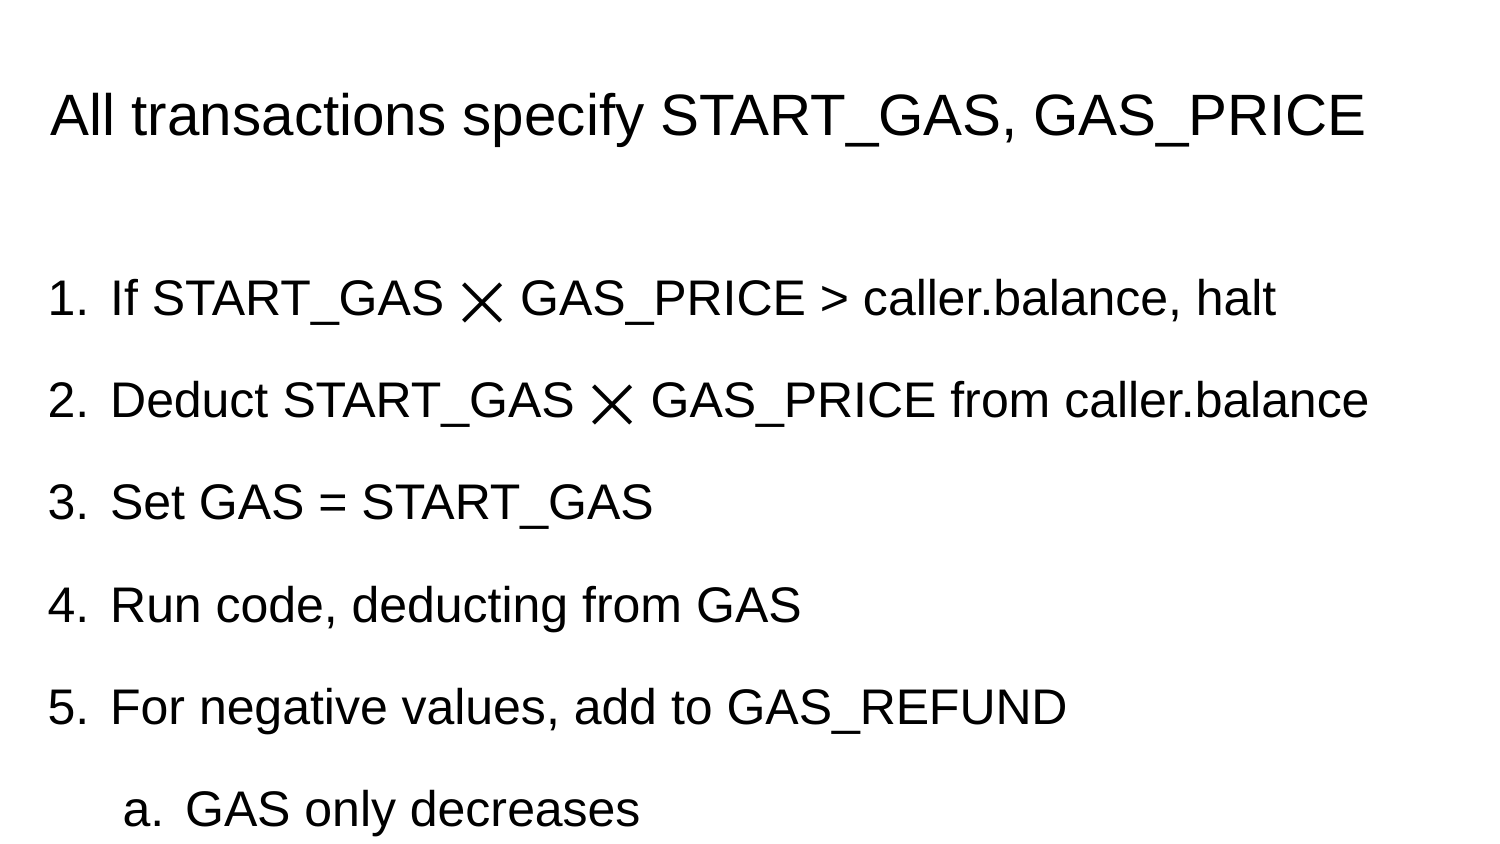

# All transactions specify START_GAS, GAS_PRICE

If START_GAS ⨉ GAS_PRICE > caller.balance, halt
Deduct START_GAS ⨉ GAS_PRICE from caller.balance
Set GAS = START_GAS
Run code, deducting from GAS
For negative values, add to GAS_REFUND
GAS only decreases
After termination, add GAS + GAS_REFUND to caller.balance